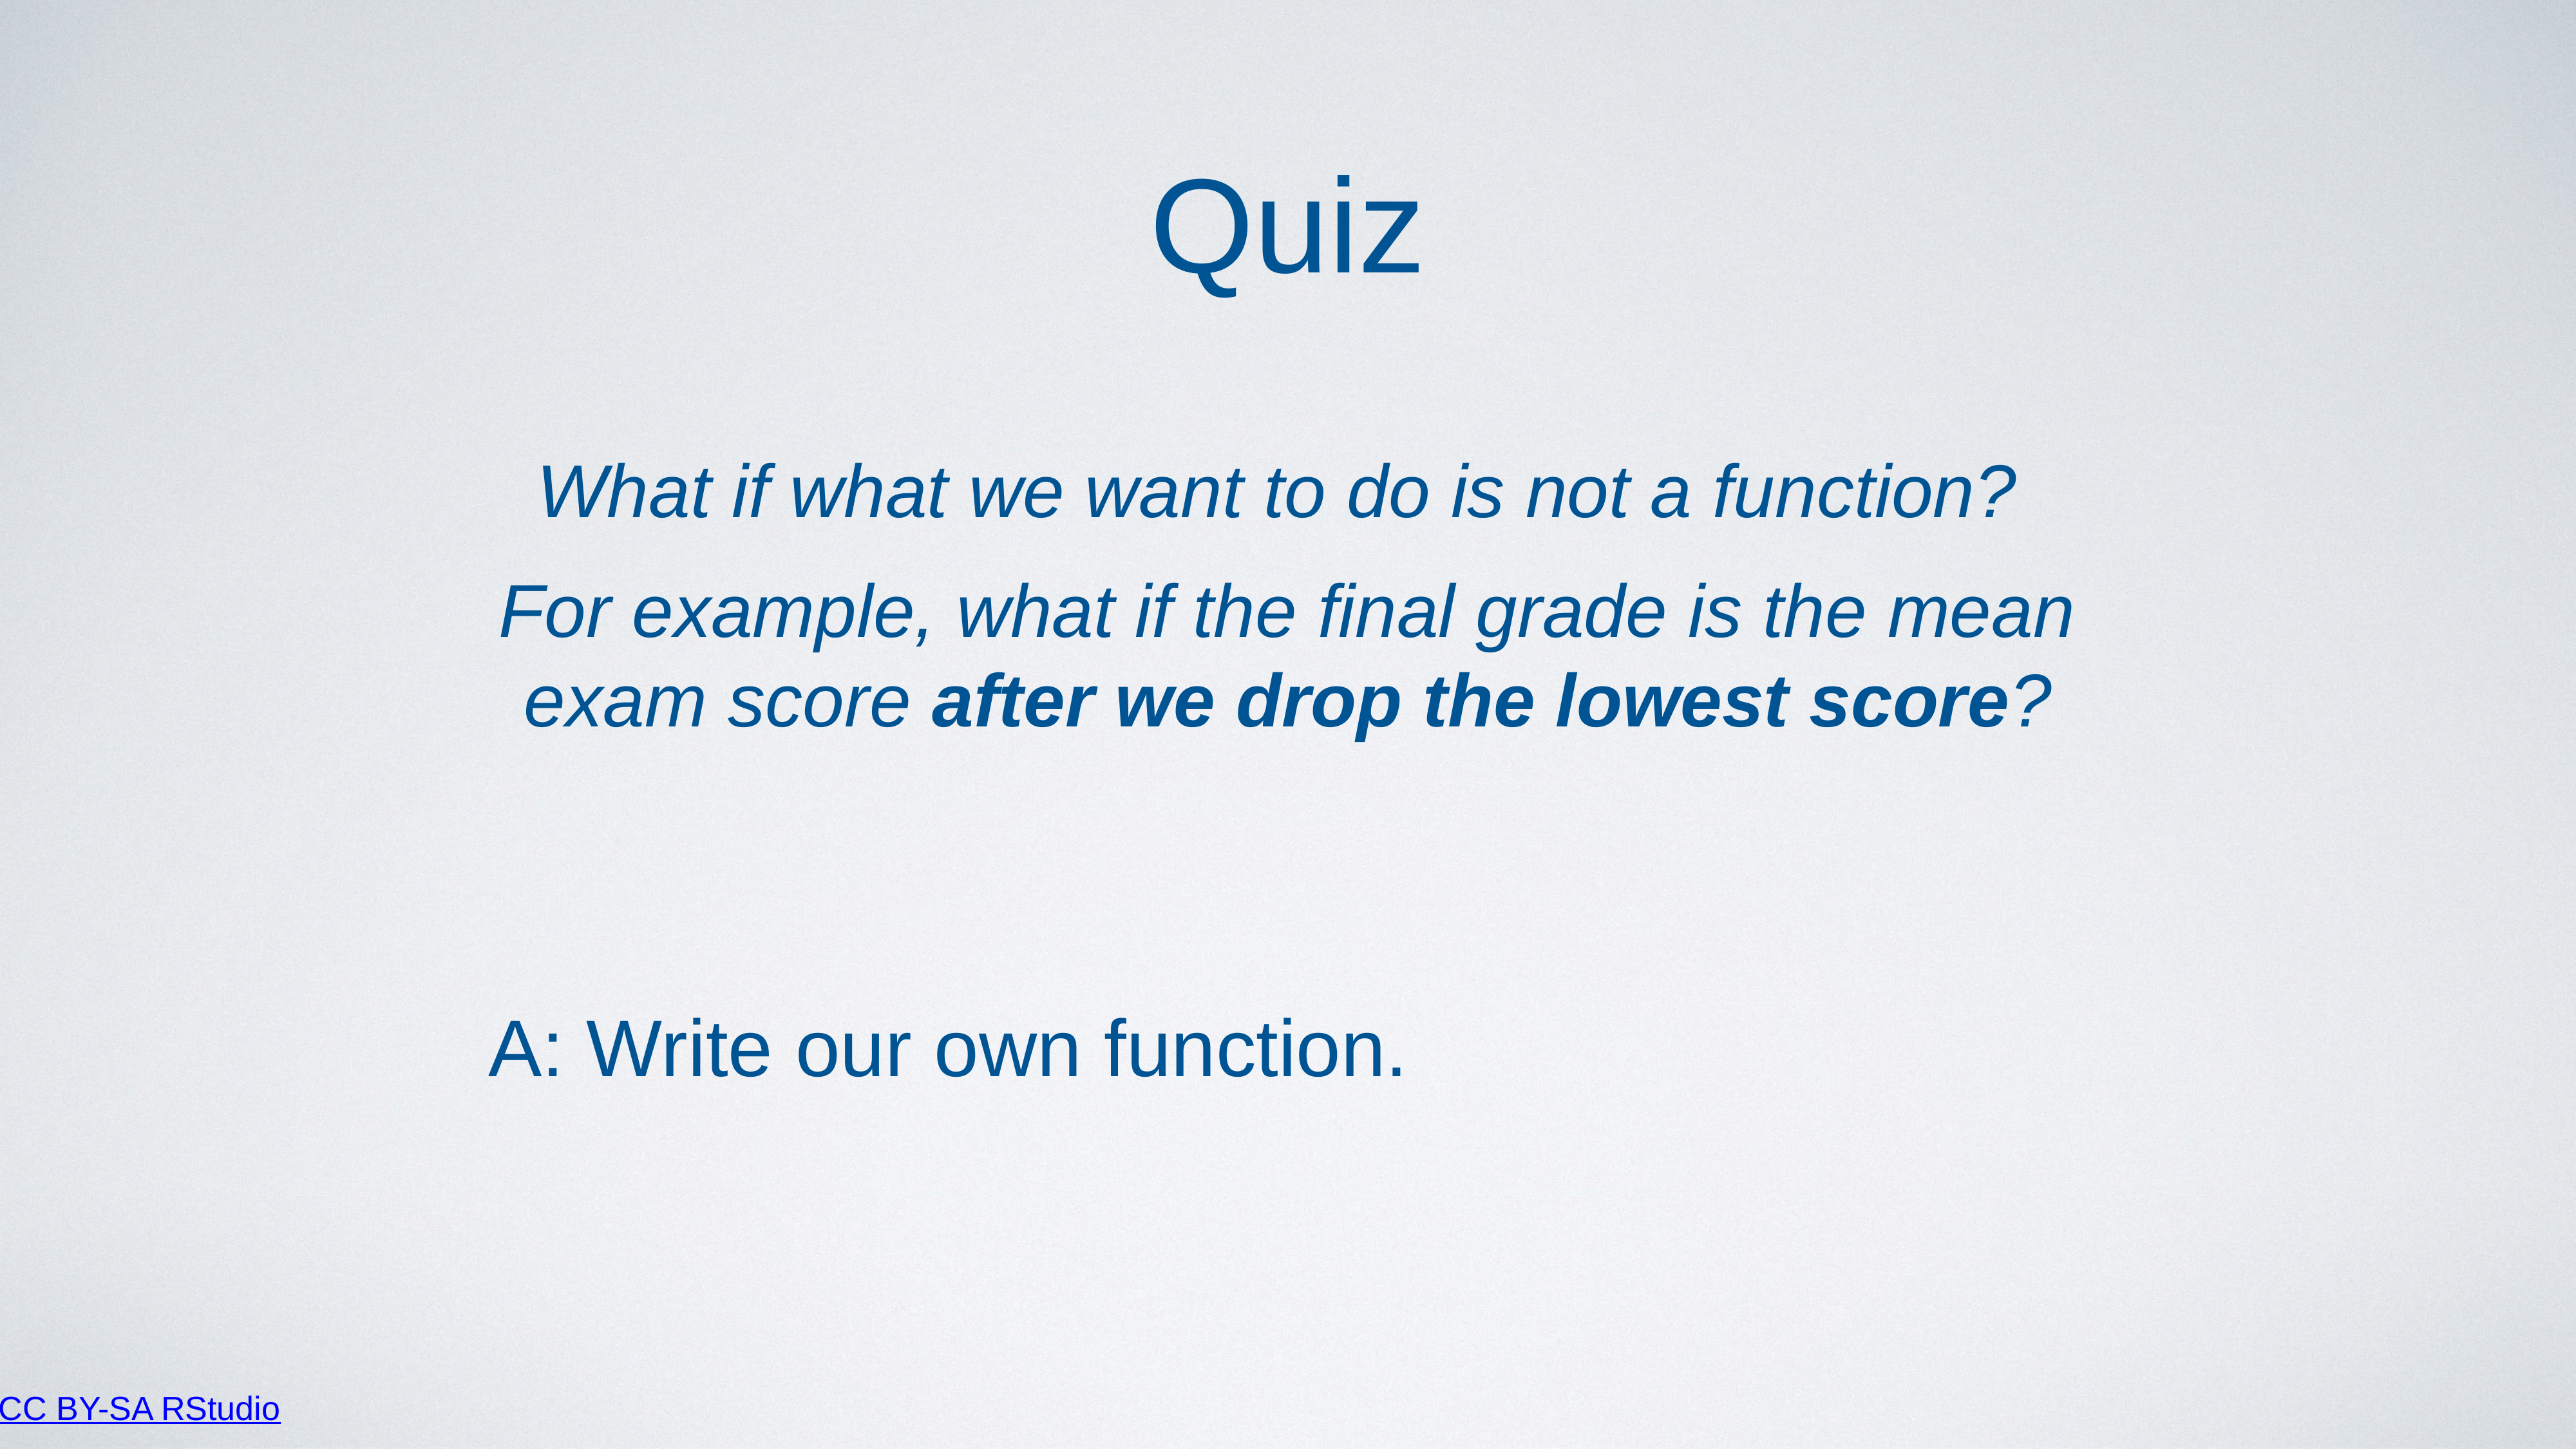

Quiz
What if what we want to do is not a function?
For example, what if the final grade is the mean exam score after we drop the lowest score?
A: Write our own function.